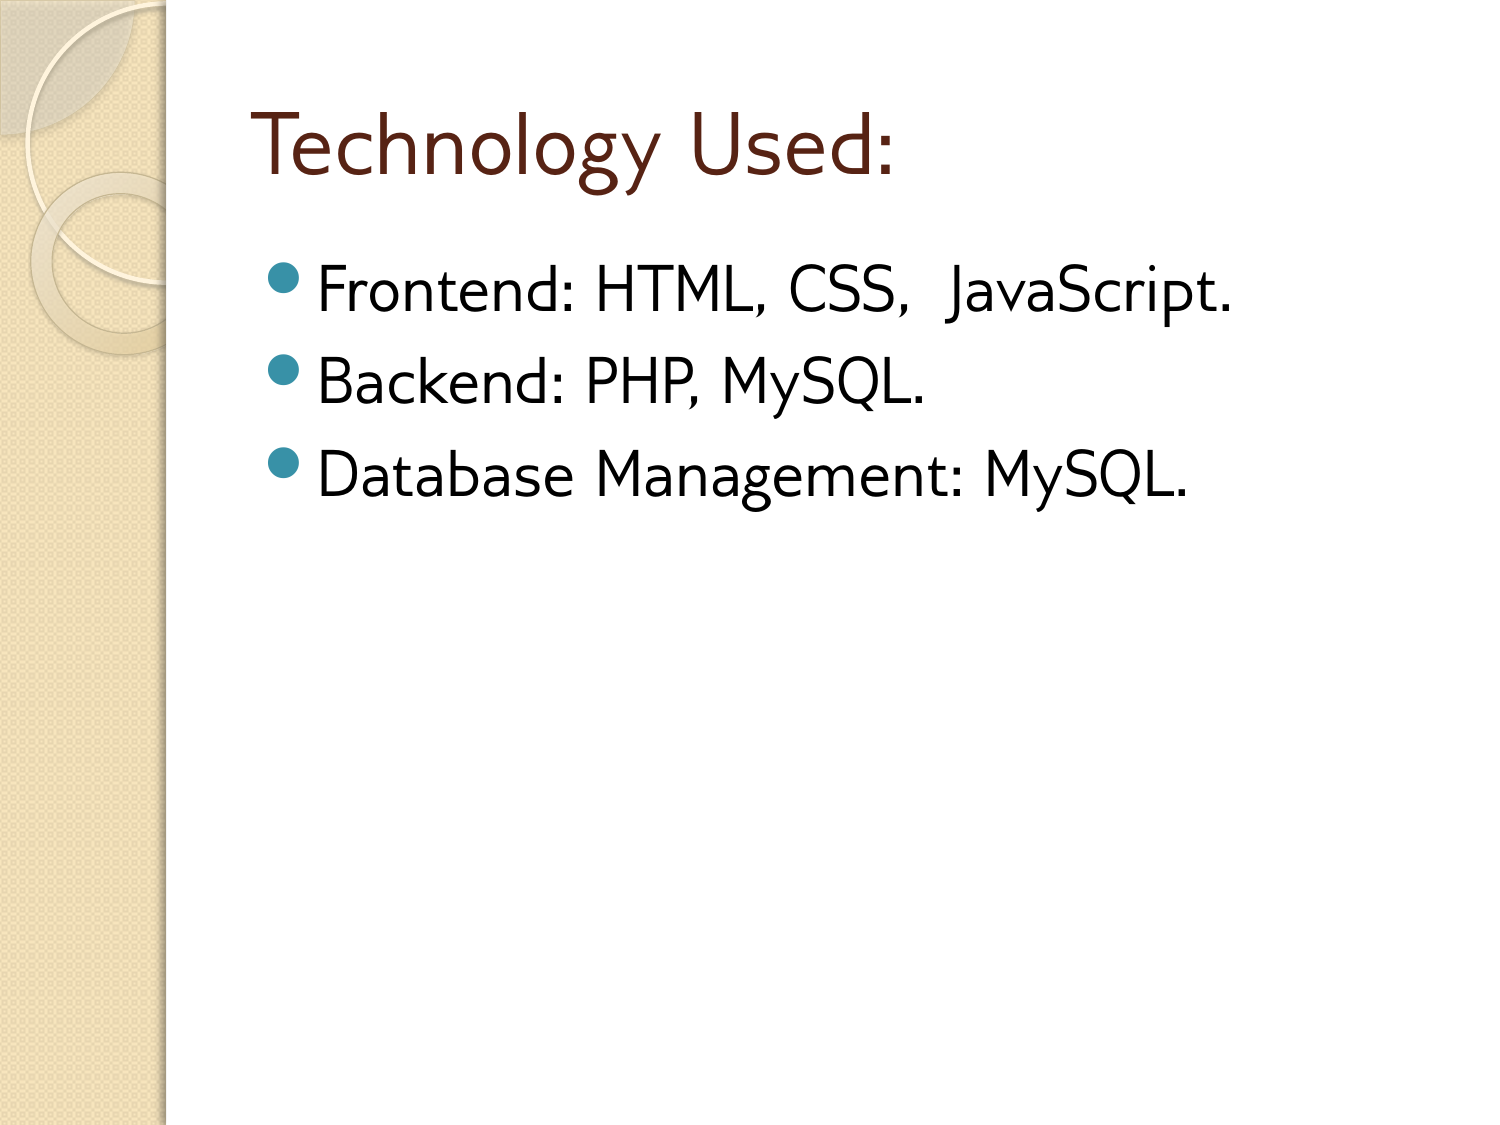

# Technology Used:
Frontend: HTML, CSS,  JavaScript.
Backend: PHP, MySQL.
Database Management: MySQL.